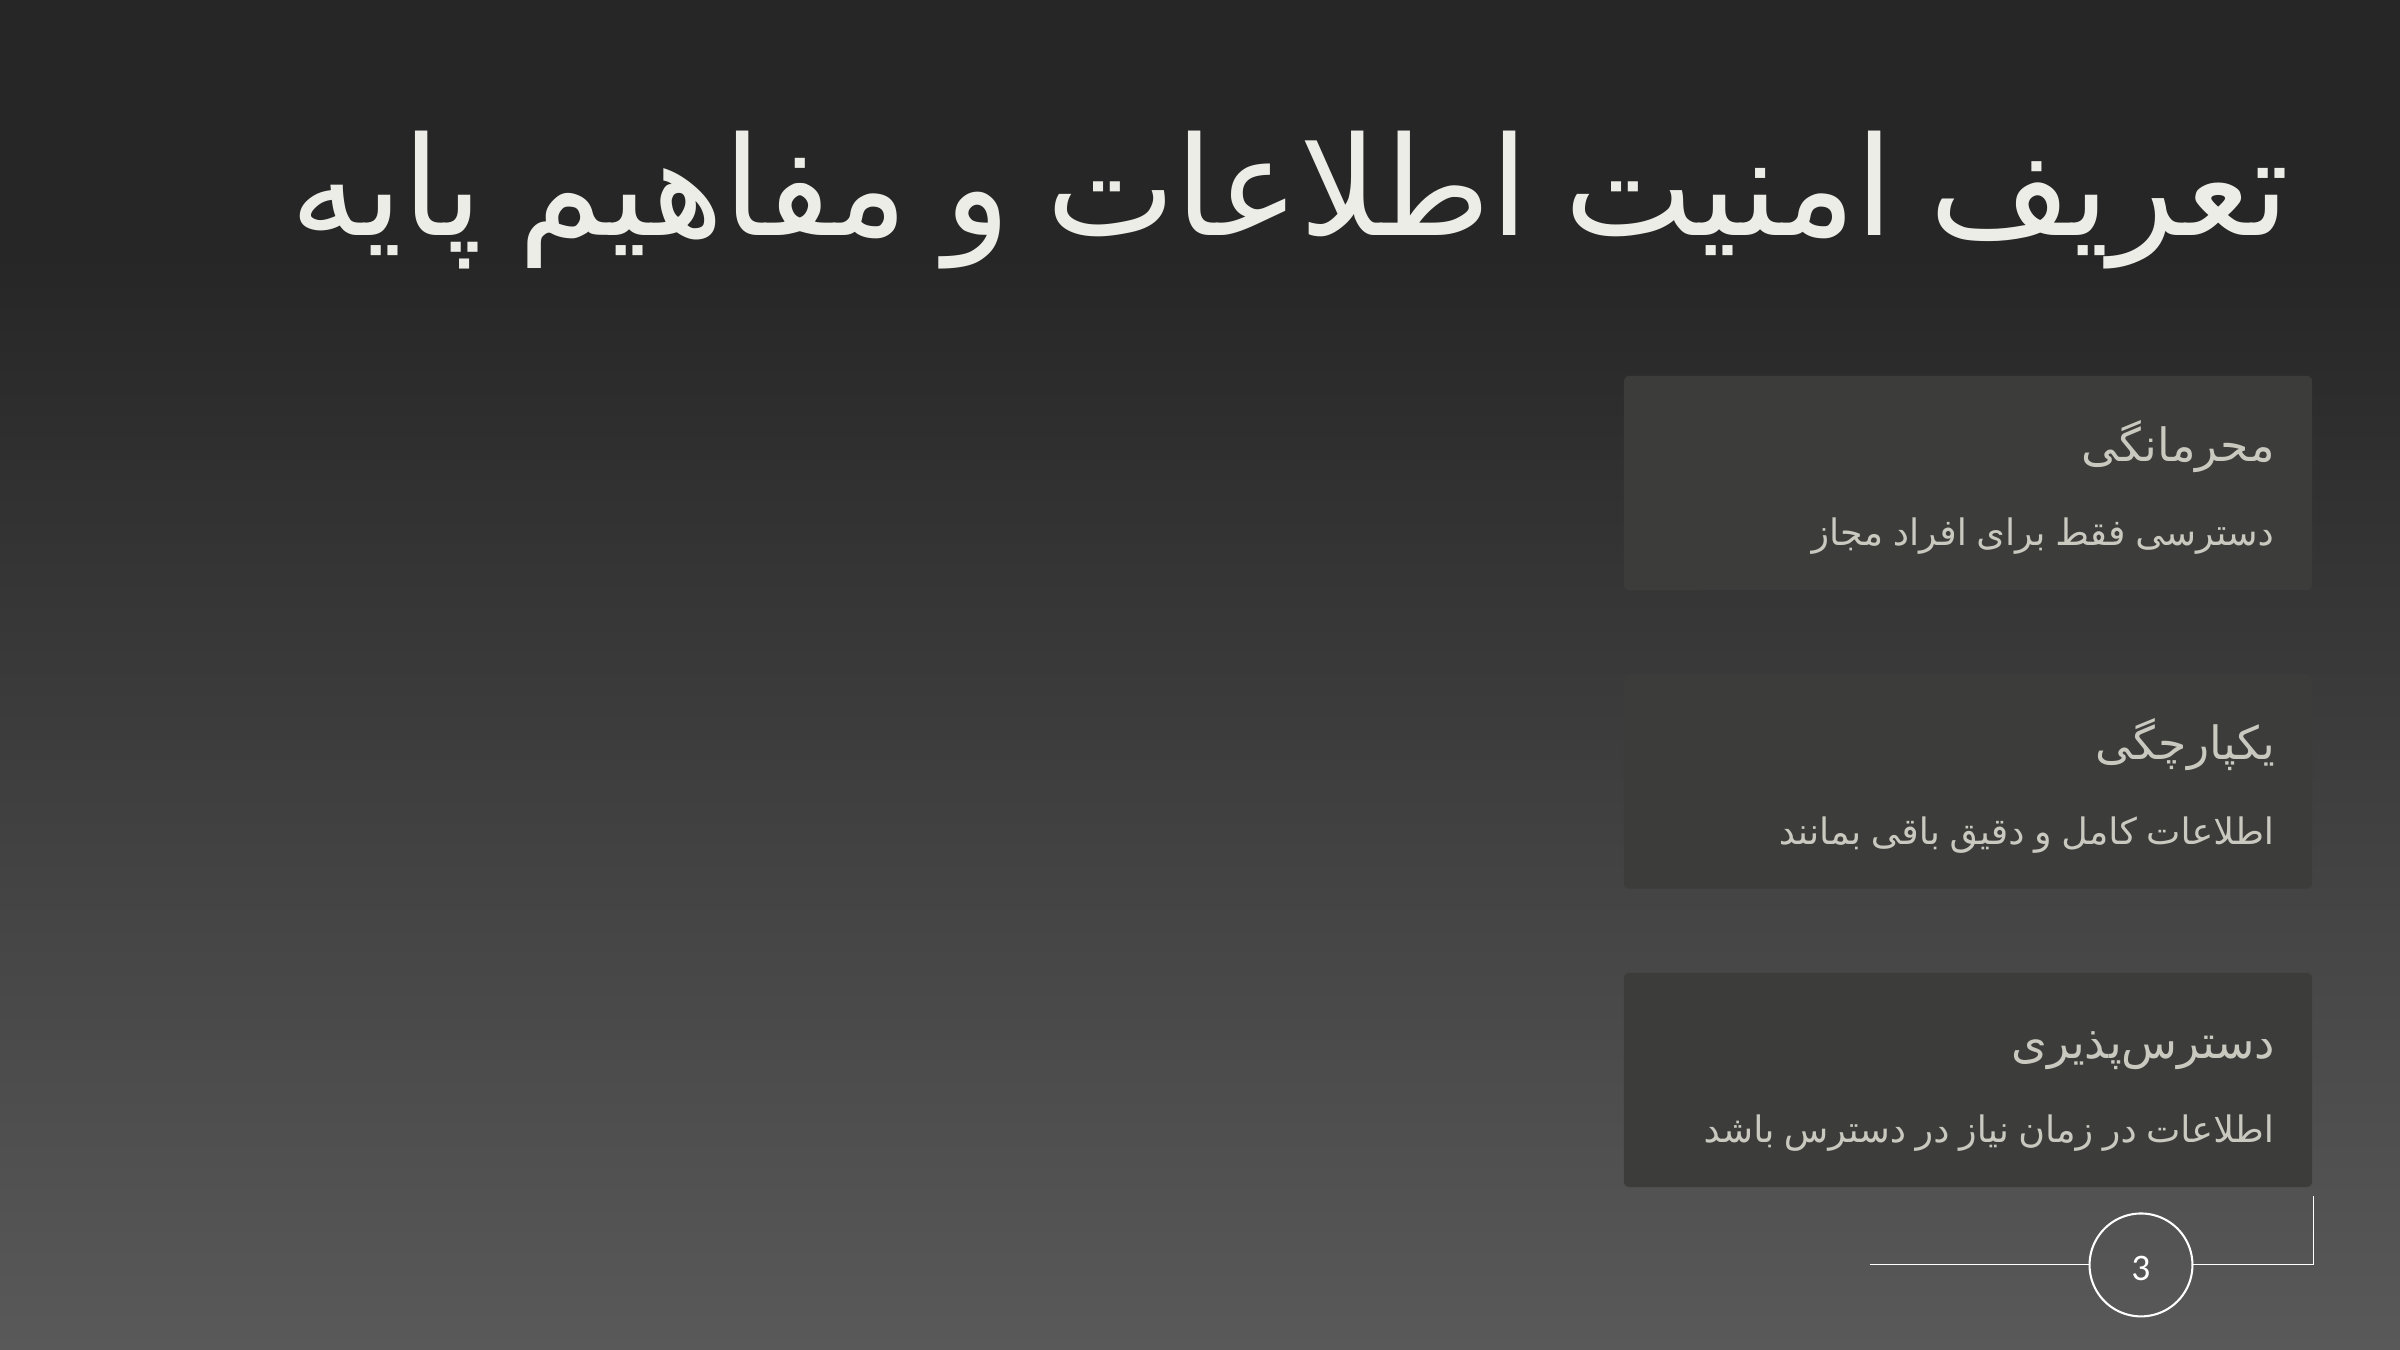

تعریف امنیت اطلاعات و مفاهیم پایه

محرمانگی
دسترسی فقط برای افراد مجاز

یکپارچگی
اطلاعات کامل و دقیق باقی بمانند

دسترس‌پذیری
اطلاعات در زمان نیاز در دسترس باشد
3